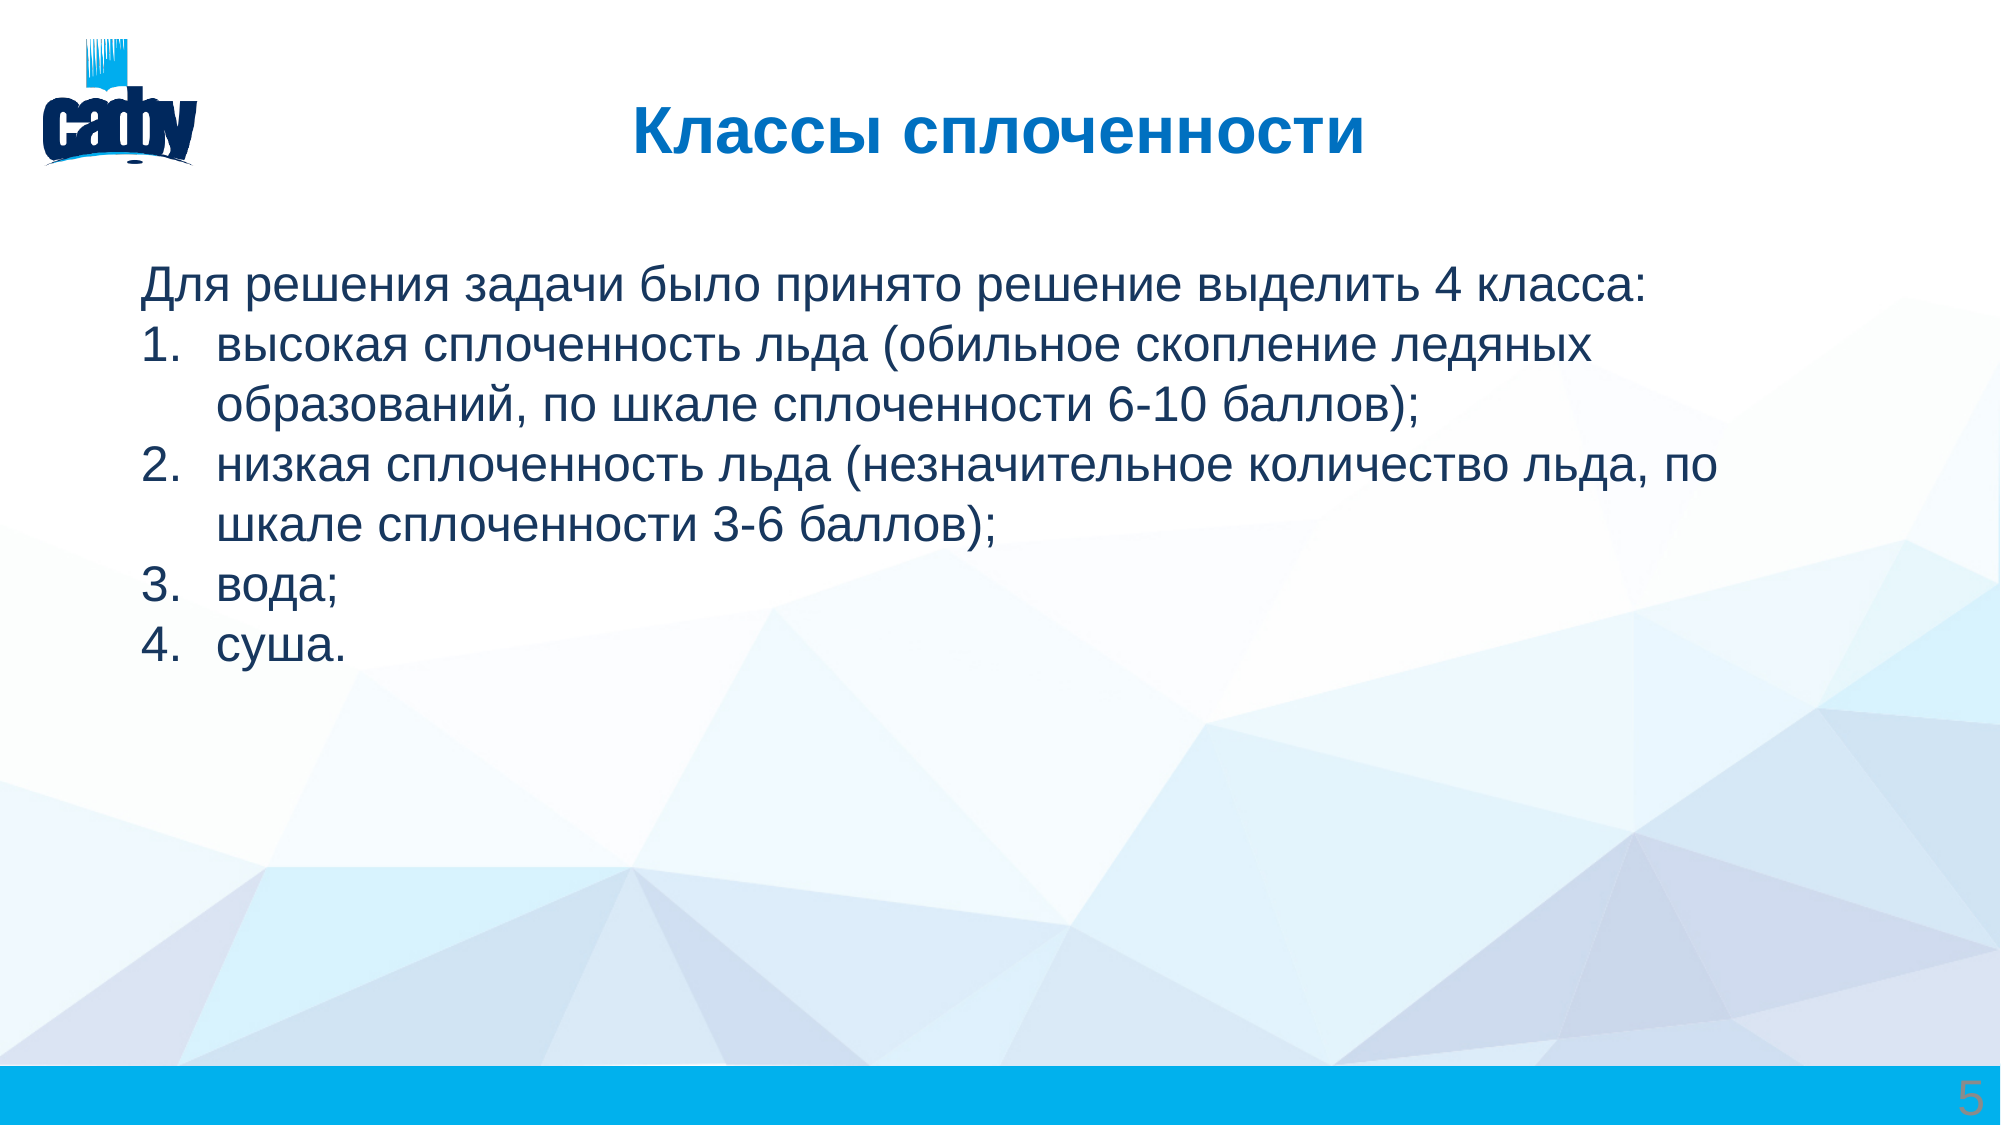

# Классы сплоченности
Для решения задачи было принято решение выделить 4 класса:
высокая сплоченность льда (обильное скопление ледяных образований, по шкале сплоченности 6-10 баллов);
низкая сплоченность льда (незначительное количество льда, по шкале сплоченности 3-6 баллов);
вода;
суша.
5